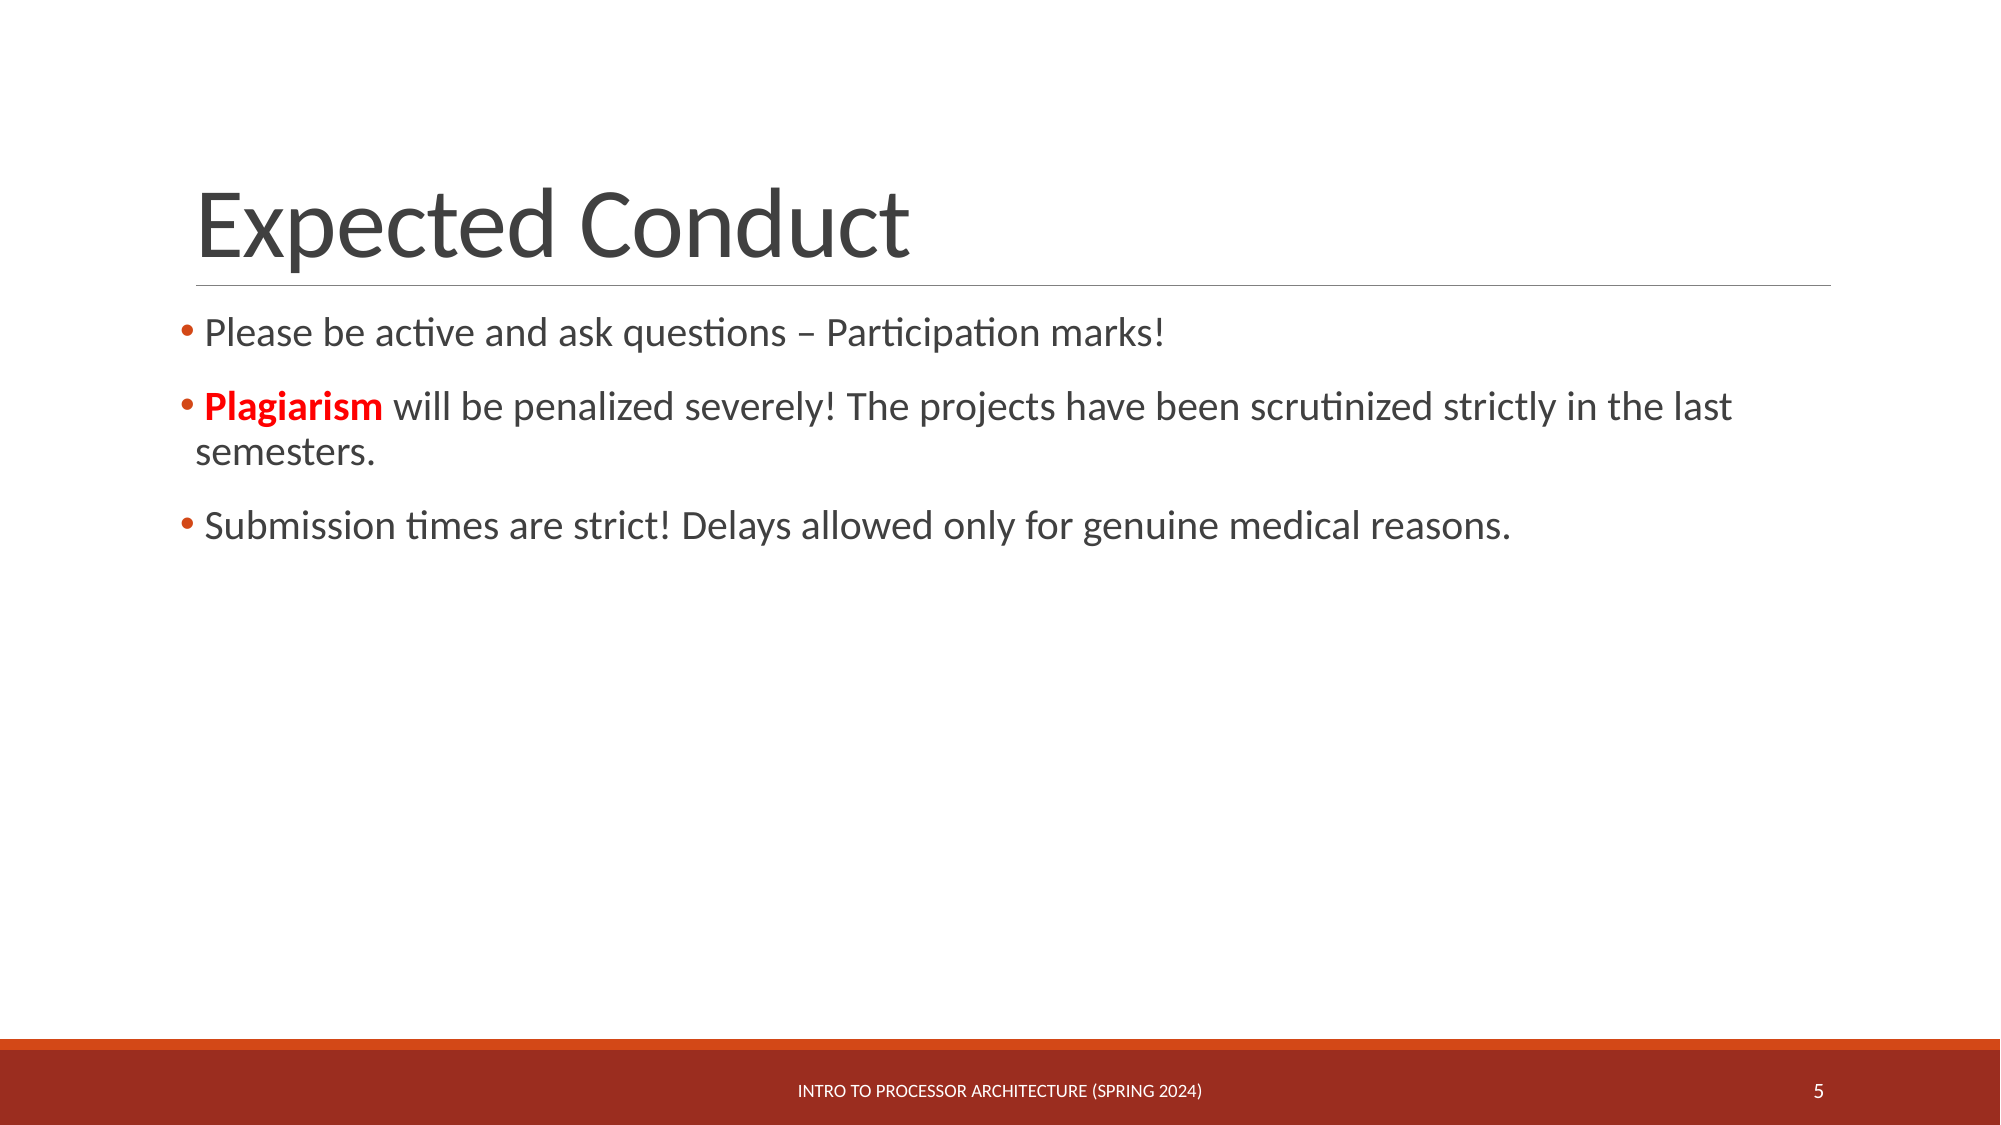

# Expected Conduct
 Please be active and ask questions – Participation marks!
 Plagiarism will be penalized severely! The projects have been scrutinized strictly in the last semesters.
 Submission times are strict! Delays allowed only for genuine medical reasons.
Intro to Processor Architecture (Spring 2024)
5